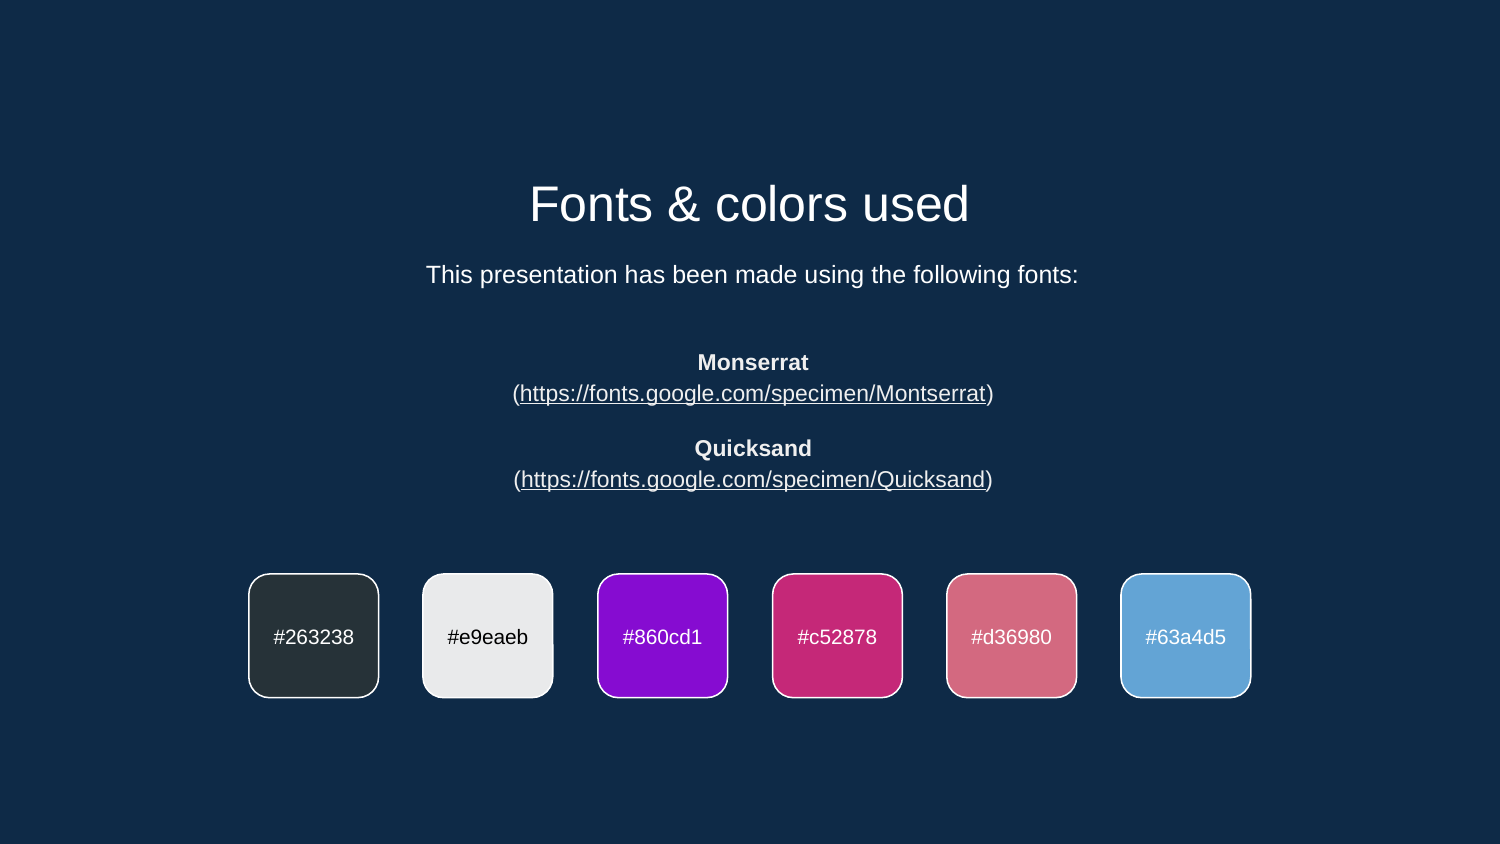

Fonts & colors used
This presentation has been made using the following fonts:

Monserrat
(https://fonts.google.com/specimen/Montserrat)

Quicksand
(https://fonts.google.com/specimen/Quicksand)

#263238
#e9eaeb
#860cd1
#c52878
#d36980
#63a4d5